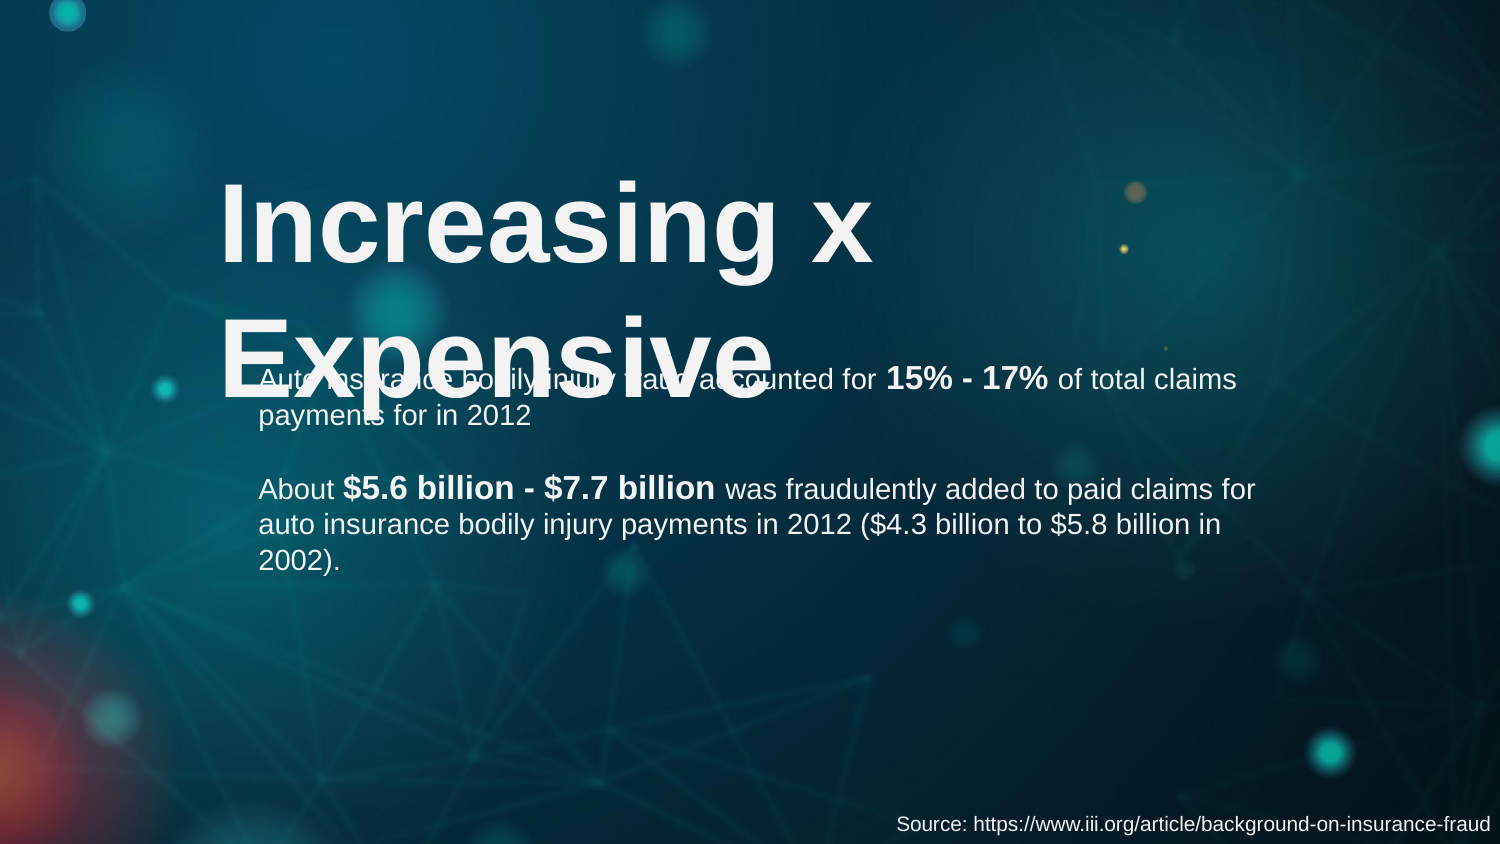

# Increasing x Expensive
Auto insurance bodily injury fraud accounted for 15% - 17% of total claims payments for in 2012

About $5.6 billion - $7.7 billion was fraudulently added to paid claims for auto insurance bodily injury payments in 2012 ($4.3 billion to $5.8 billion in 2002).

Source: https://www.iii.org/article/background-on-insurance-fraud